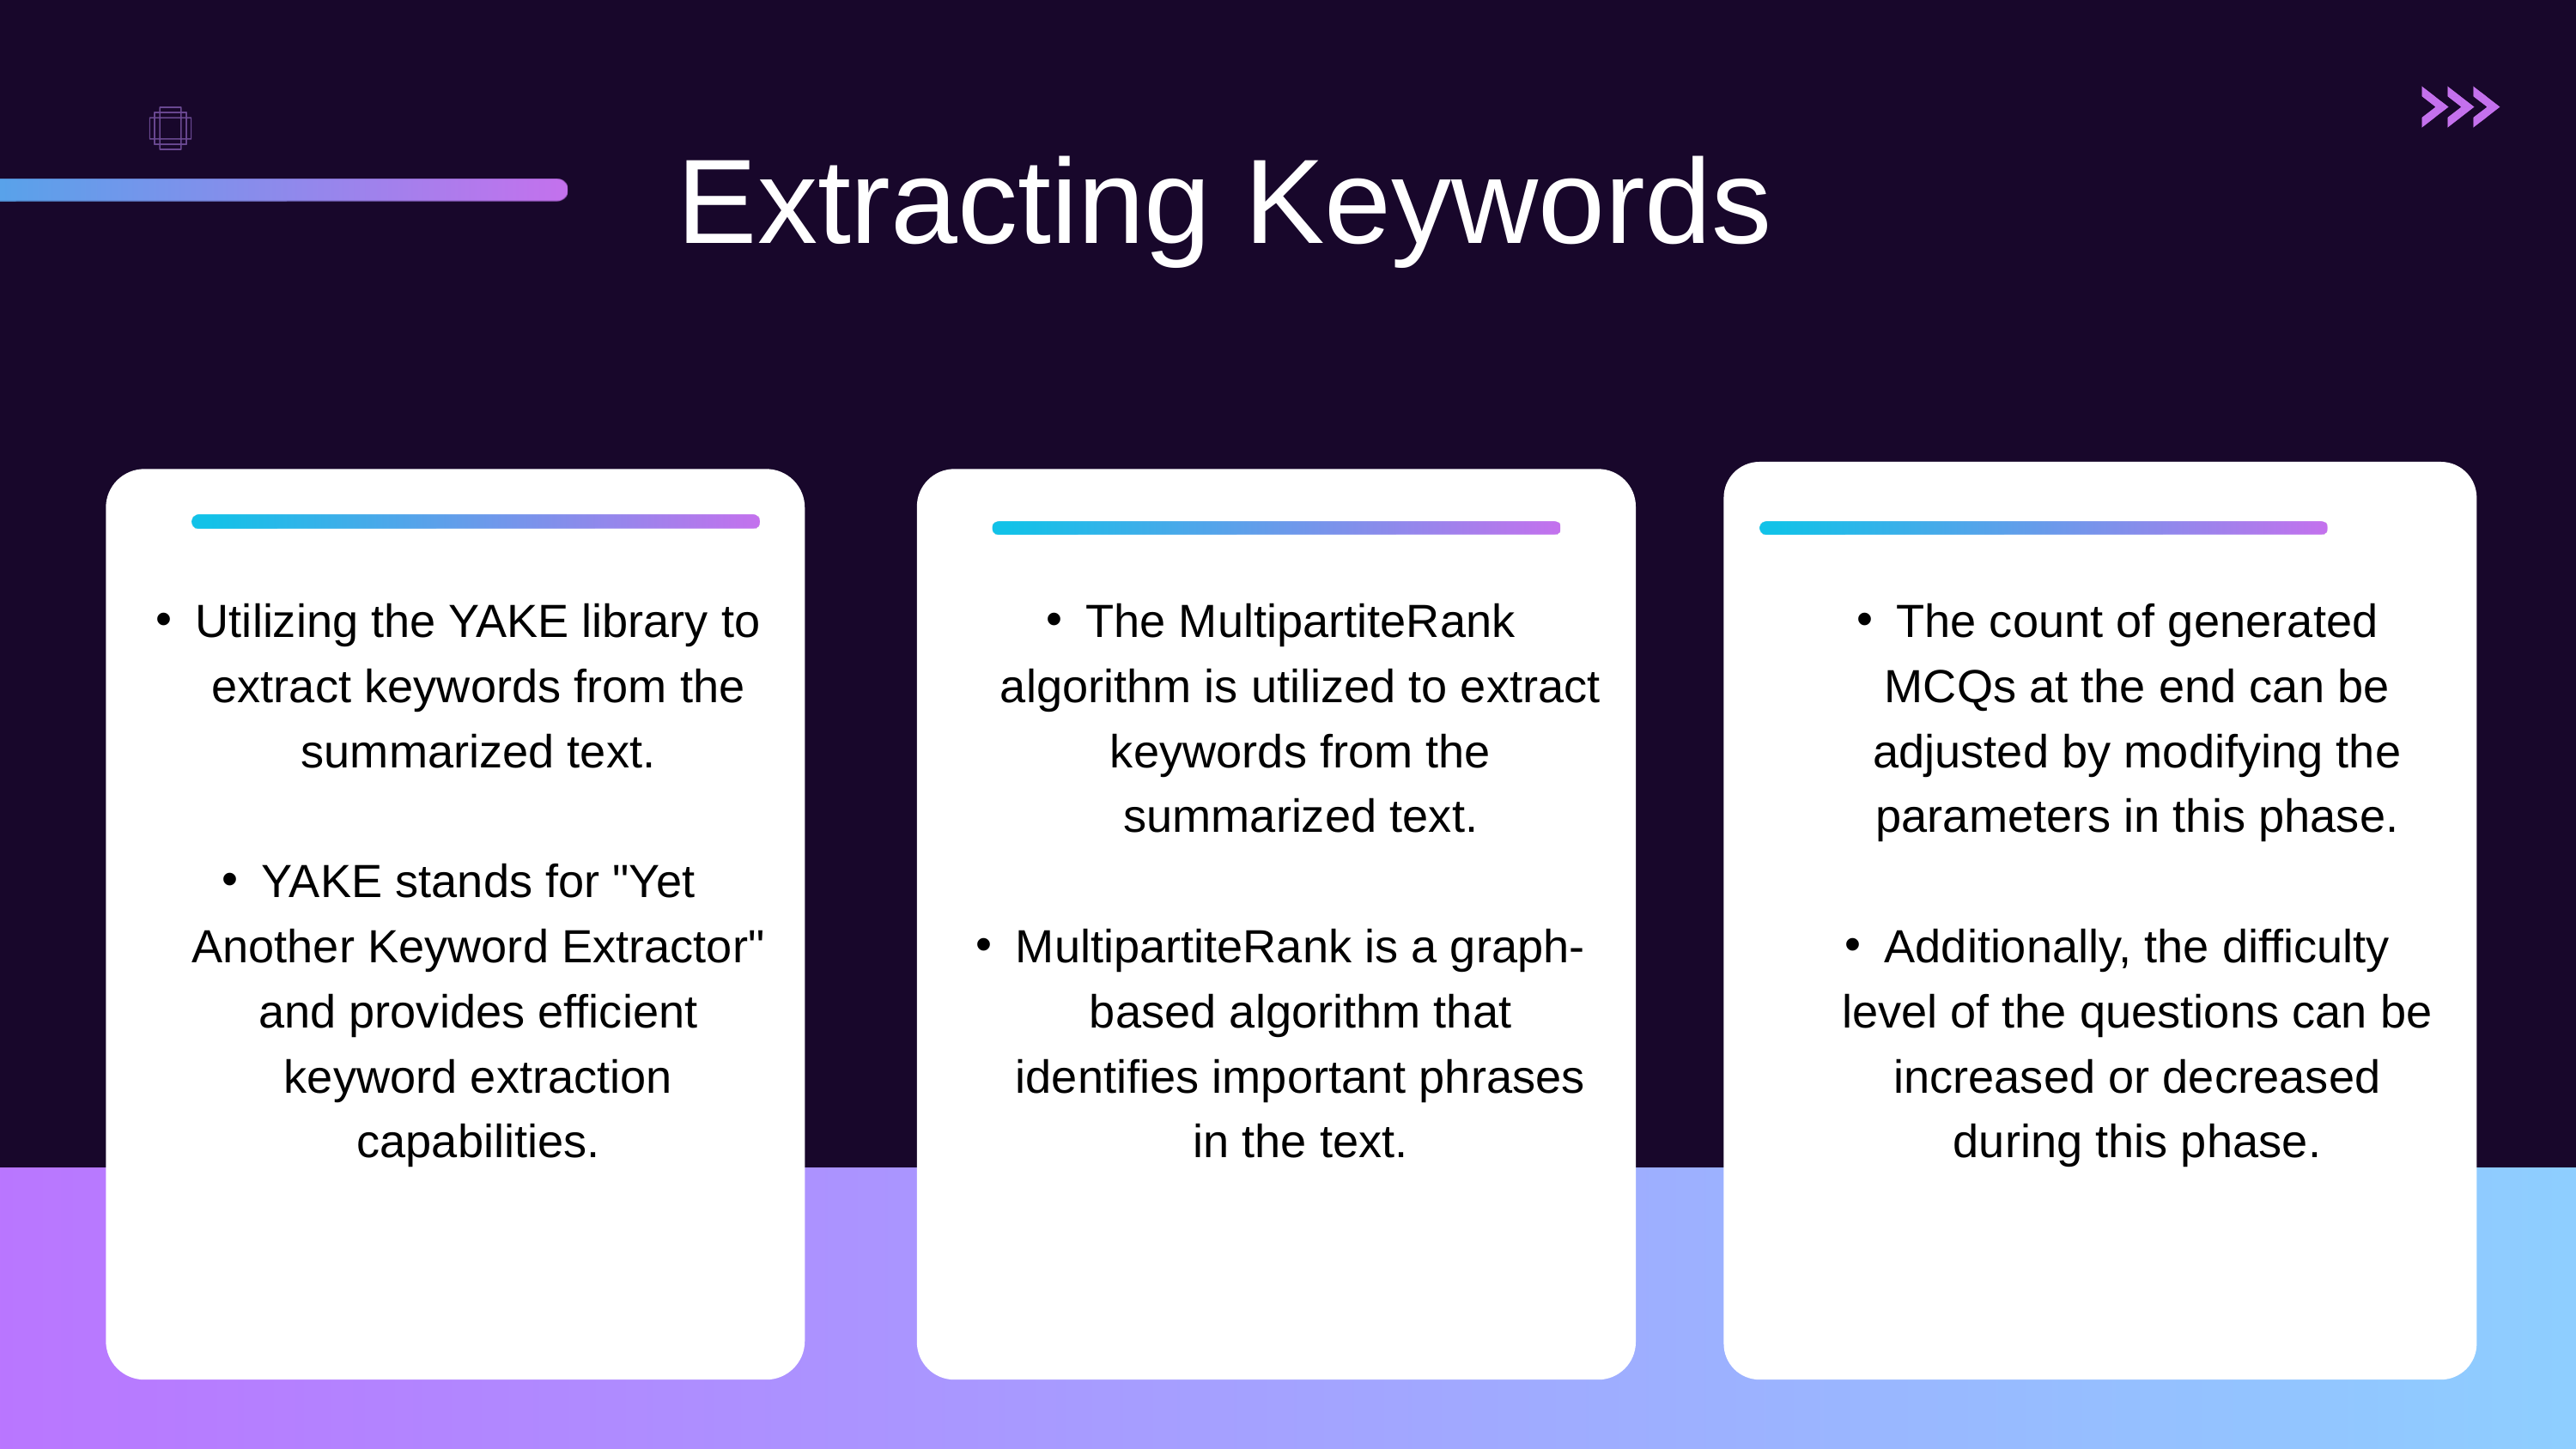

Extracting Keywords

Utilizing the YAKE library to extract keywords from the summarized text.

YAKE stands for "Yet Another Keyword Extractor" and provides efficient keyword extraction capabilities.

The MultipartiteRank algorithm is utilized to extract keywords from the summarized text.

MultipartiteRank is a graph-based algorithm that identifies important phrases in the text.

The count of generated MCQs at the end can be adjusted by modifying the parameters in this phase.

Additionally, the difficulty level of the questions can be increased or decreased during this phase.